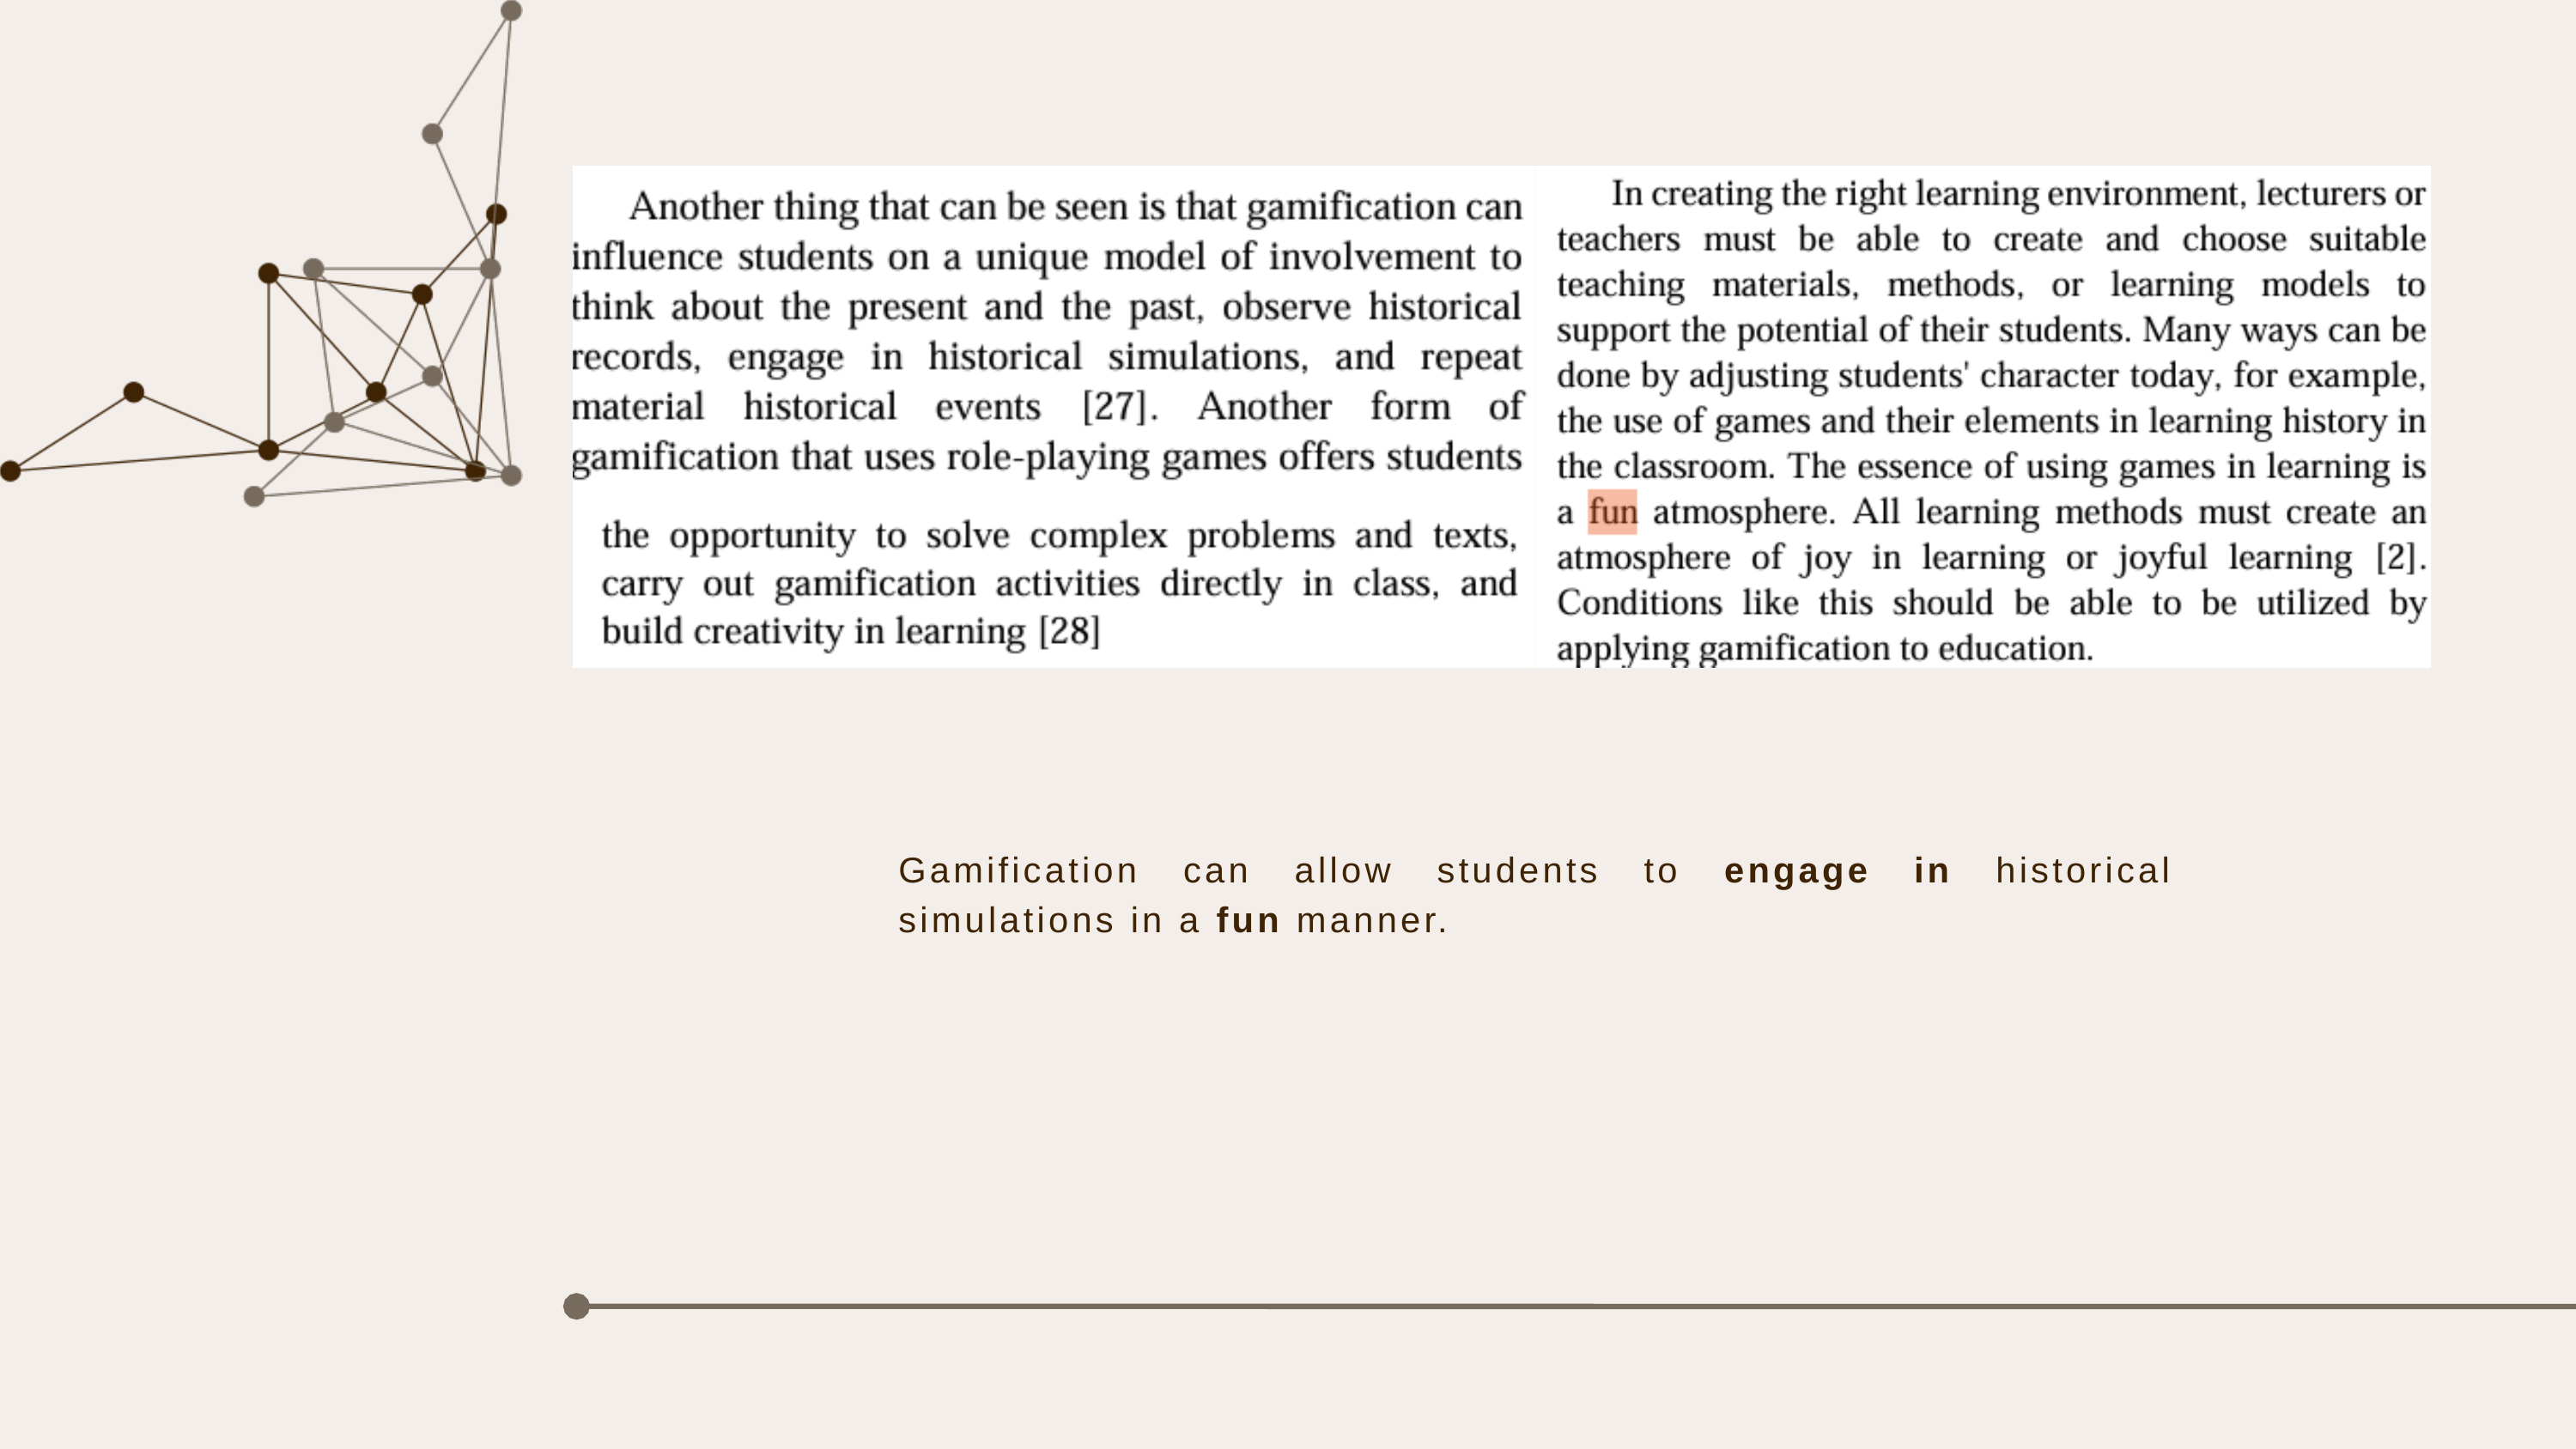

Gamification can allow students to engage in historical simulations in a fun manner.